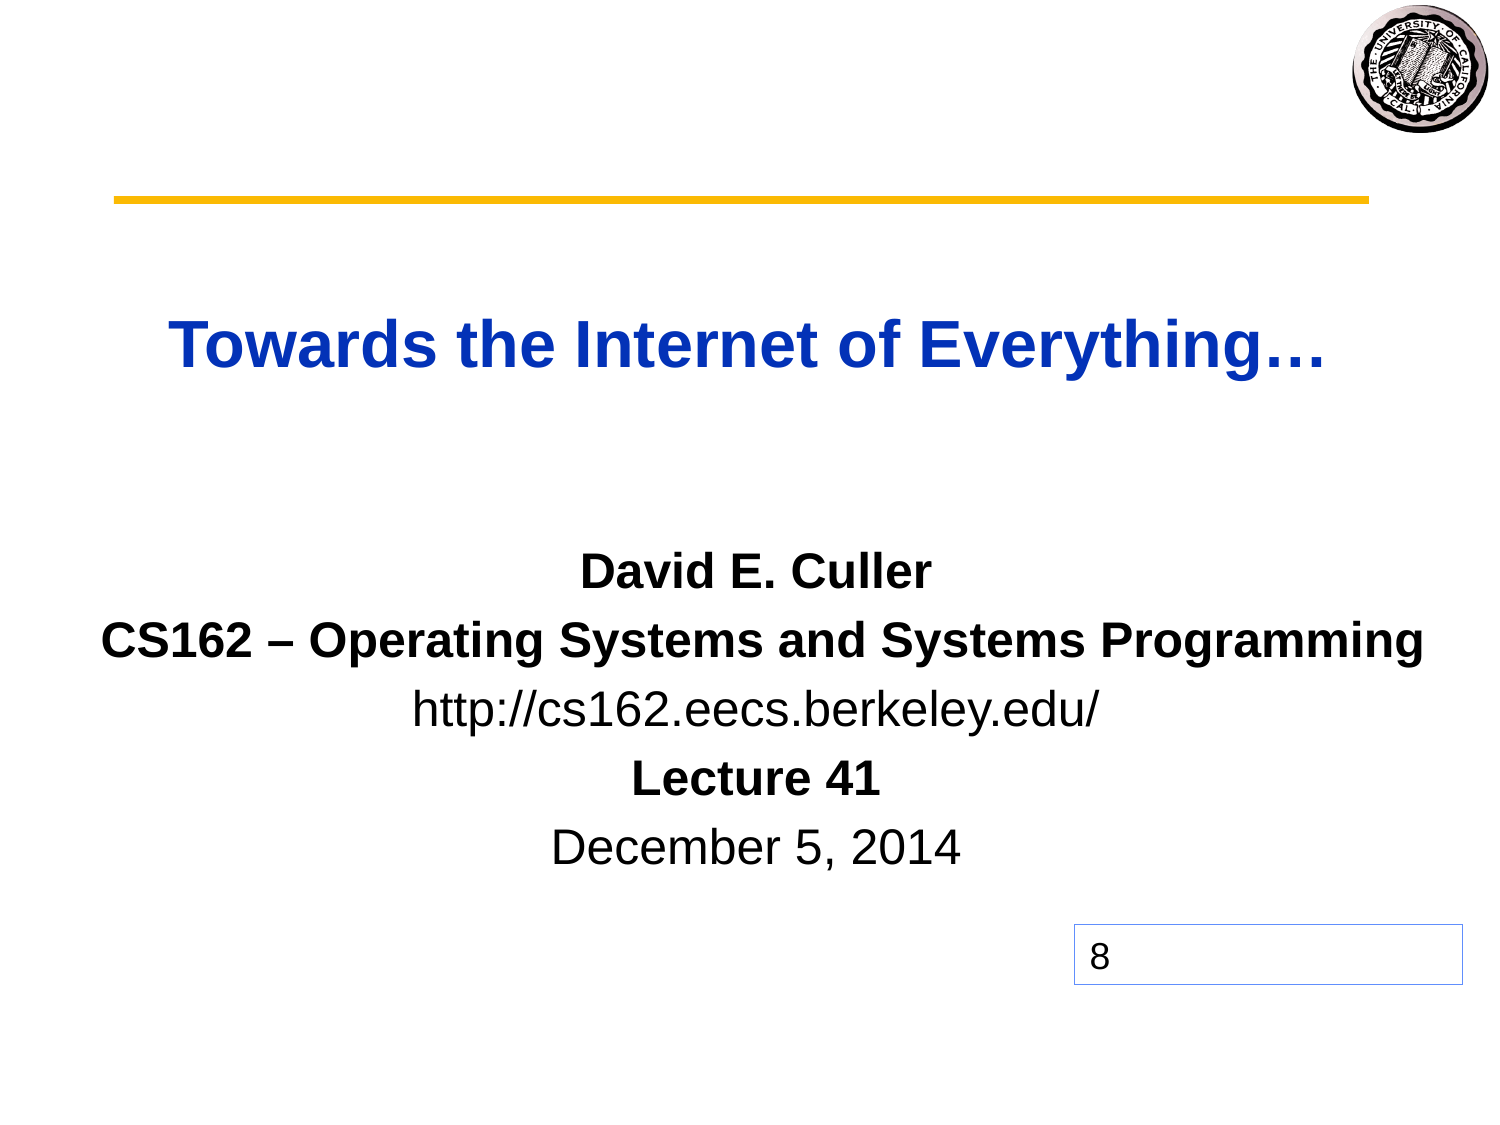

# Towards the Internet of Everything…
David E. Culler
 CS162 – Operating Systems and Systems Programming
http://cs162.eecs.berkeley.edu/
Lecture 41
December 5, 2014
8